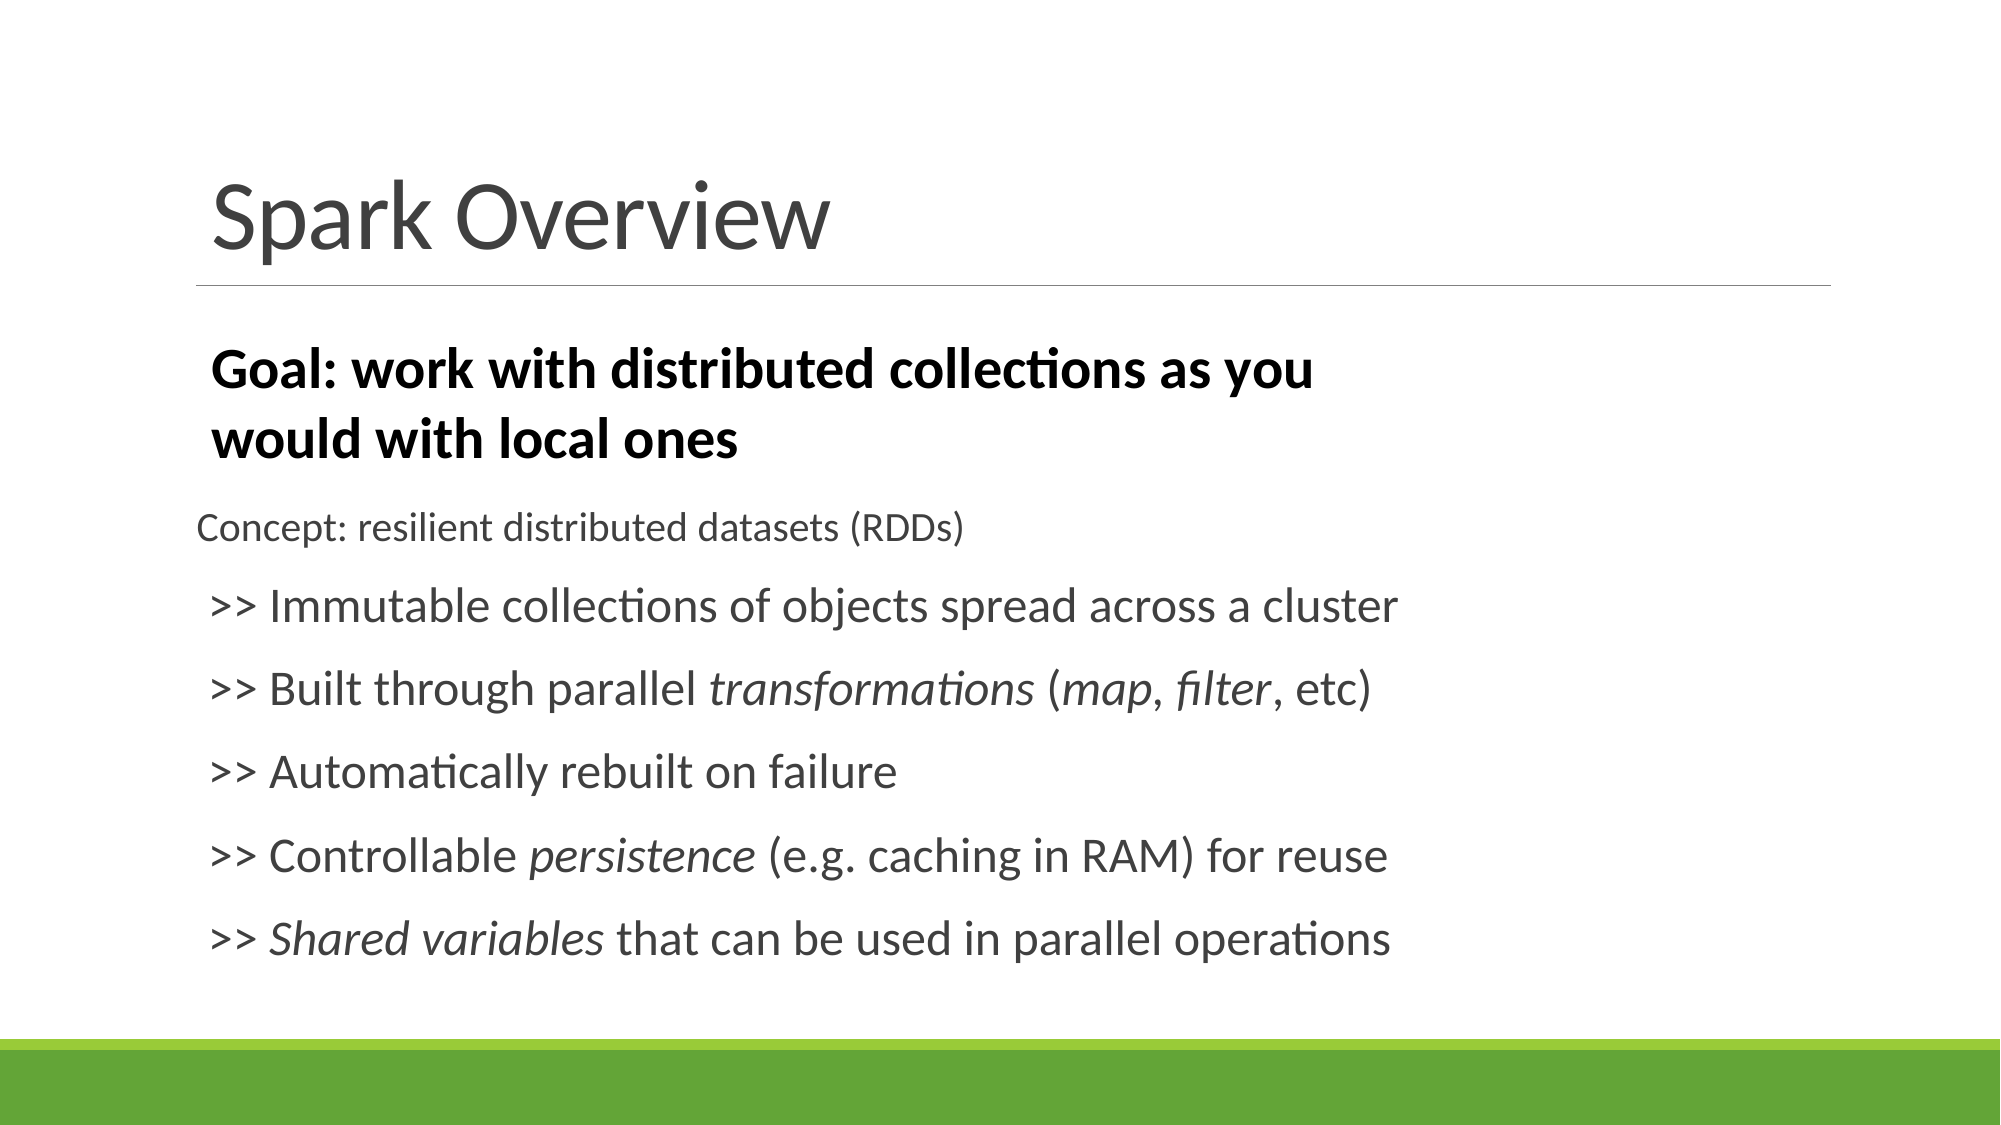

# Spark Overview
Goal: work with distributed collections as you would with local ones
Concept: resilient distributed datasets (RDDs)
 >> Immutable collections of objects spread across a cluster
 >> Built through parallel transformations (map, filter, etc)
 >> Automatically rebuilt on failure
 >> Controllable persistence (e.g. caching in RAM) for reuse
 >> Shared variables that can be used in parallel operations